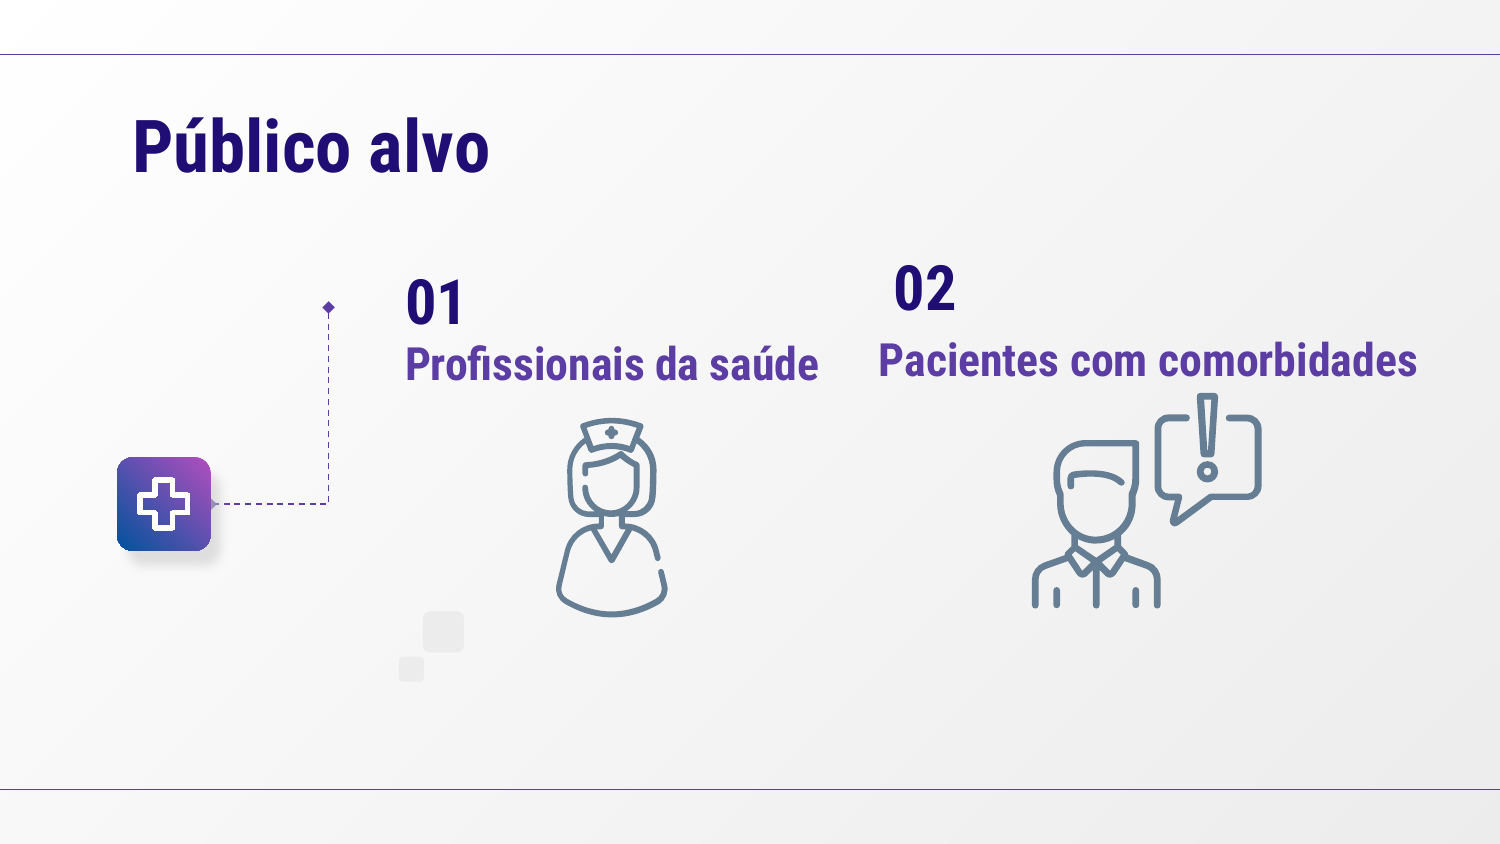

Público alvo
02
01
Pacientes com comorbidades
# Profissionais da saúde